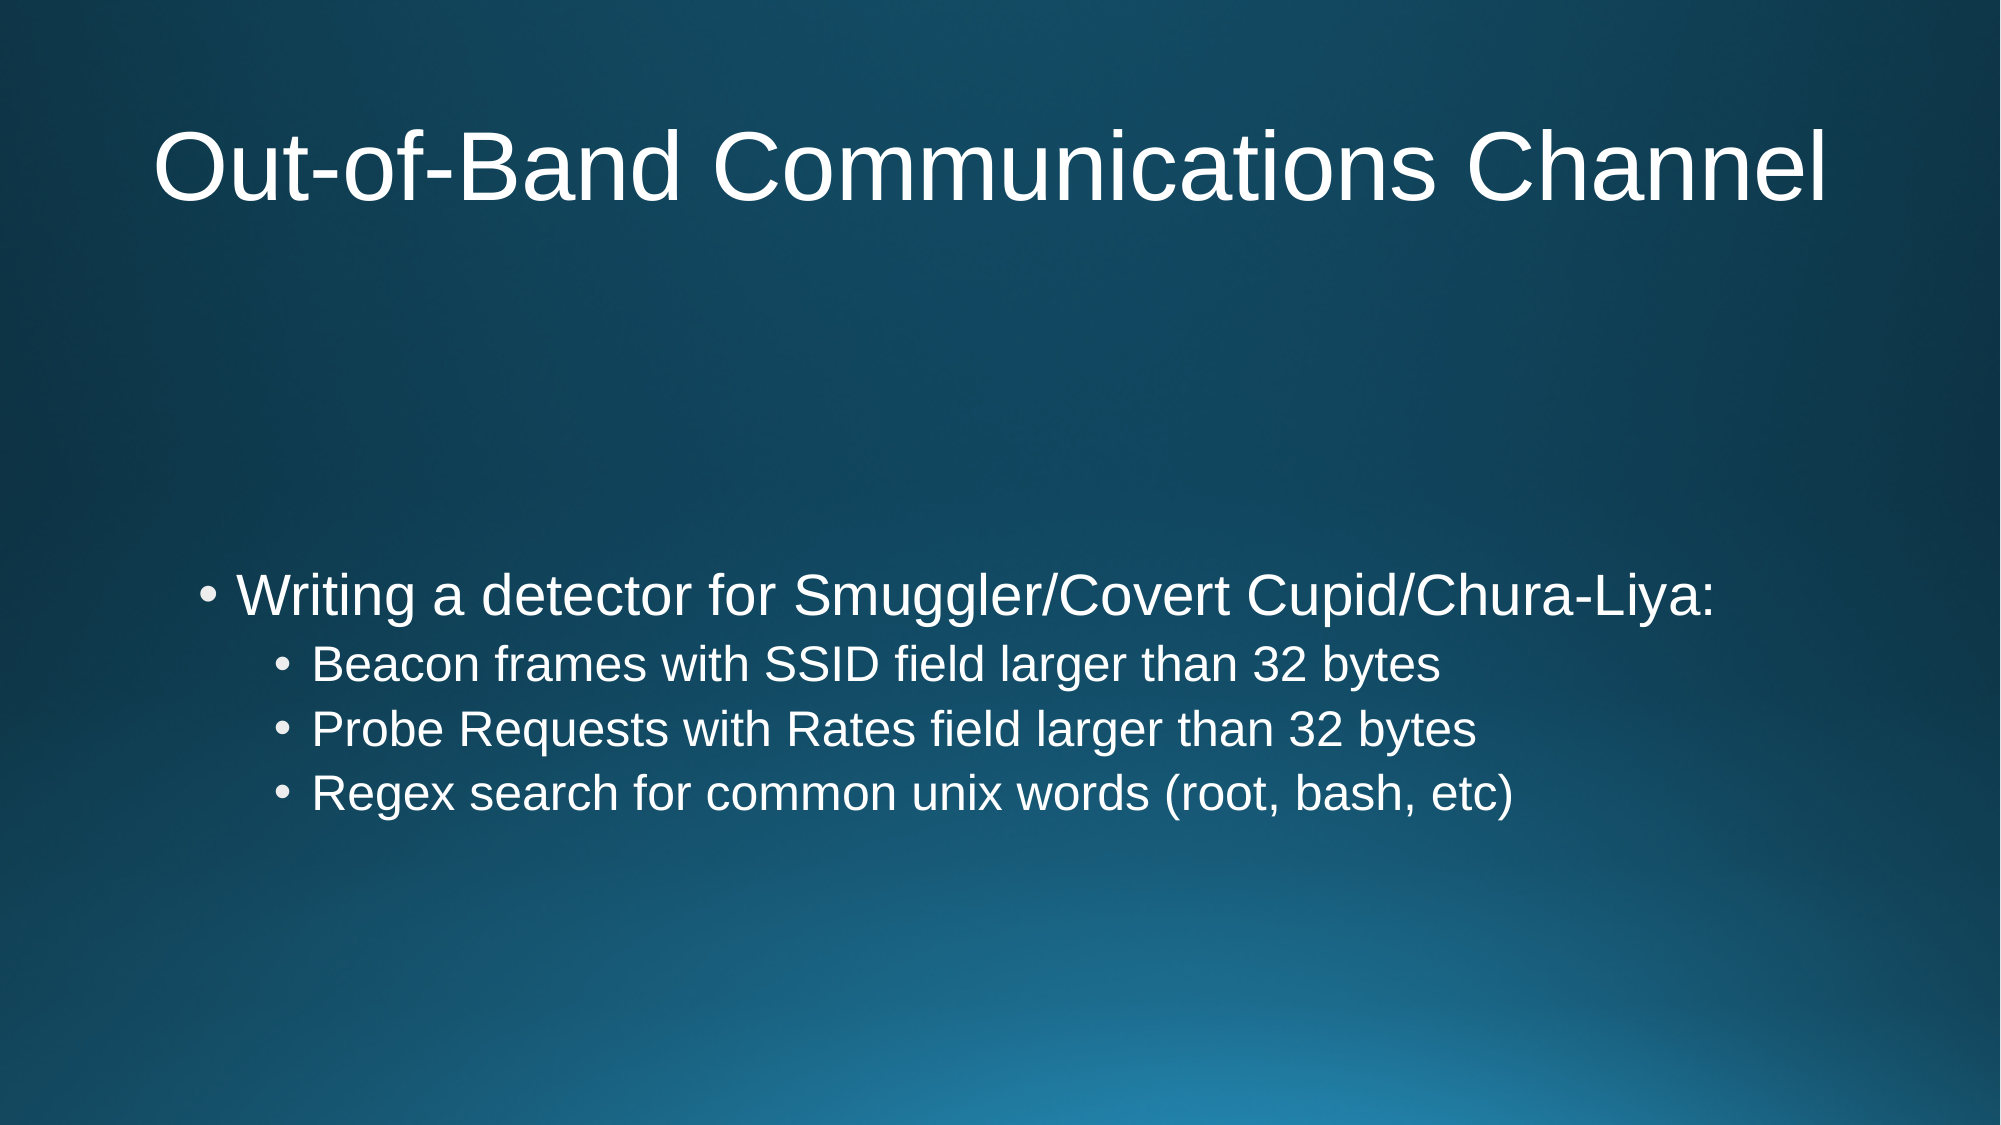

# Out-of-Band Communications Channel

Writing a detector for Smuggler/Covert Cupid/Chura-Liya:
Beacon frames with SSID field larger than 32 bytes
Probe Requests with Rates field larger than 32 bytes
Regex search for common unix words (root, bash, etc)